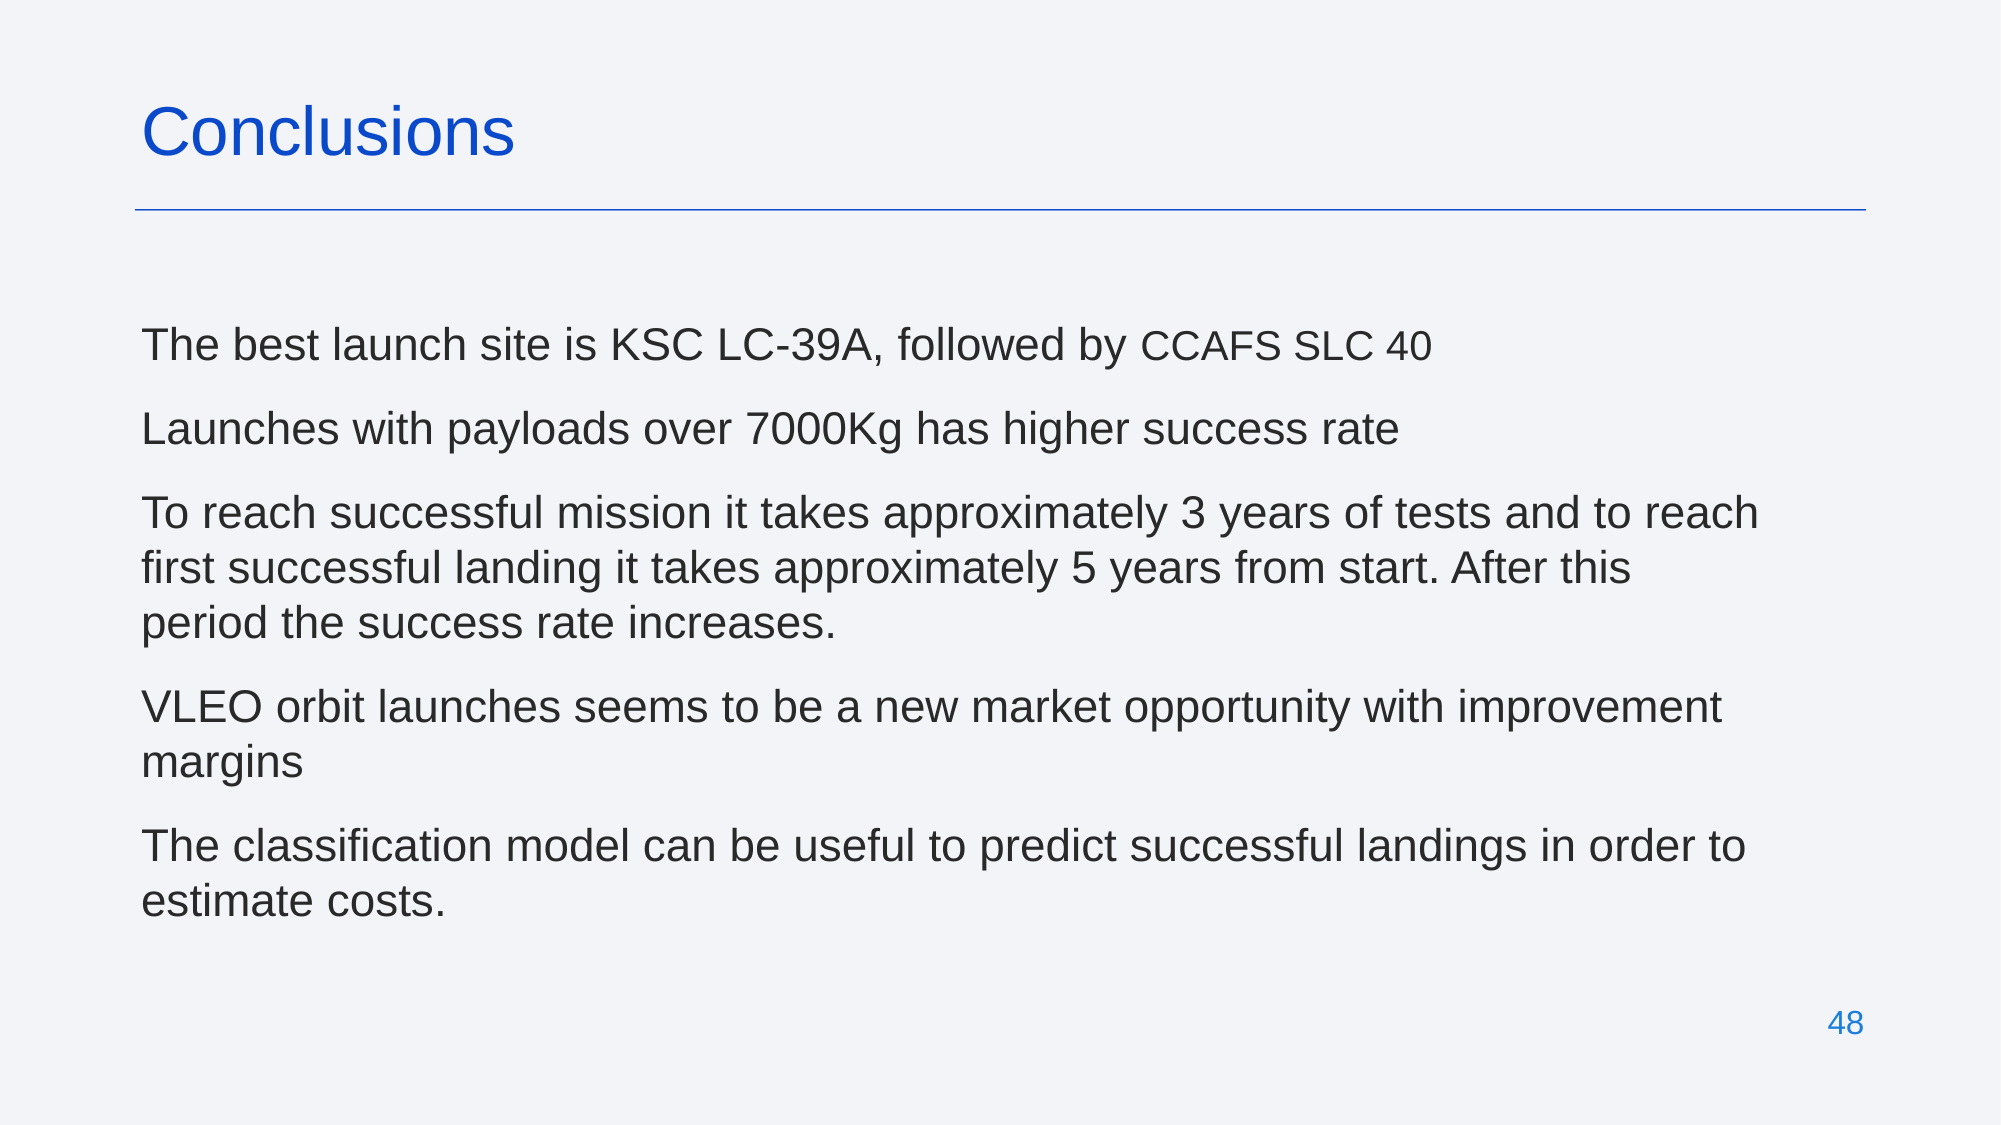

Conclusions
The best launch site is KSC LC-39A, followed by CCAFS SLC 40
Launches with payloads over 7000Kg has higher success rate
To reach successful mission it takes approximately 3 years of tests and to reach first successful landing it takes approximately 5 years from start. After this period the success rate increases.
VLEO orbit launches seems to be a new market opportunity with improvement margins
The classification model can be useful to predict successful landings in order to estimate costs.
48